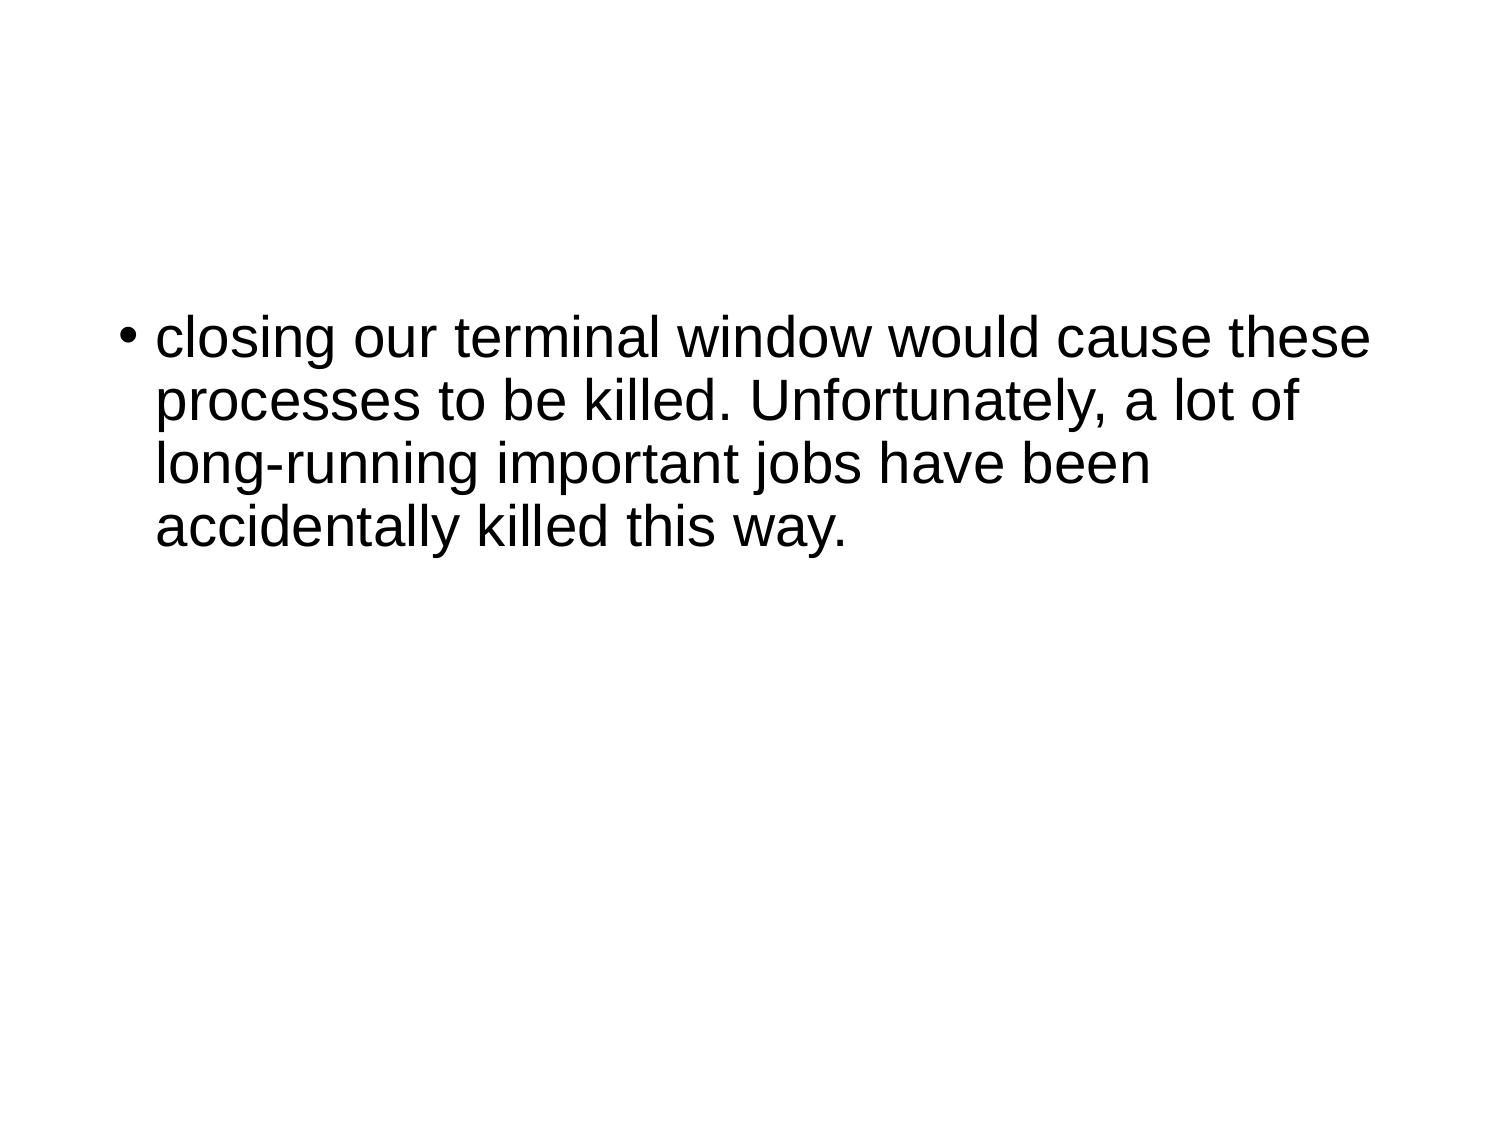

#
closing our terminal window would cause these processes to be killed. Unfortunately, a lot of long-running important jobs have been accidentally killed this way.